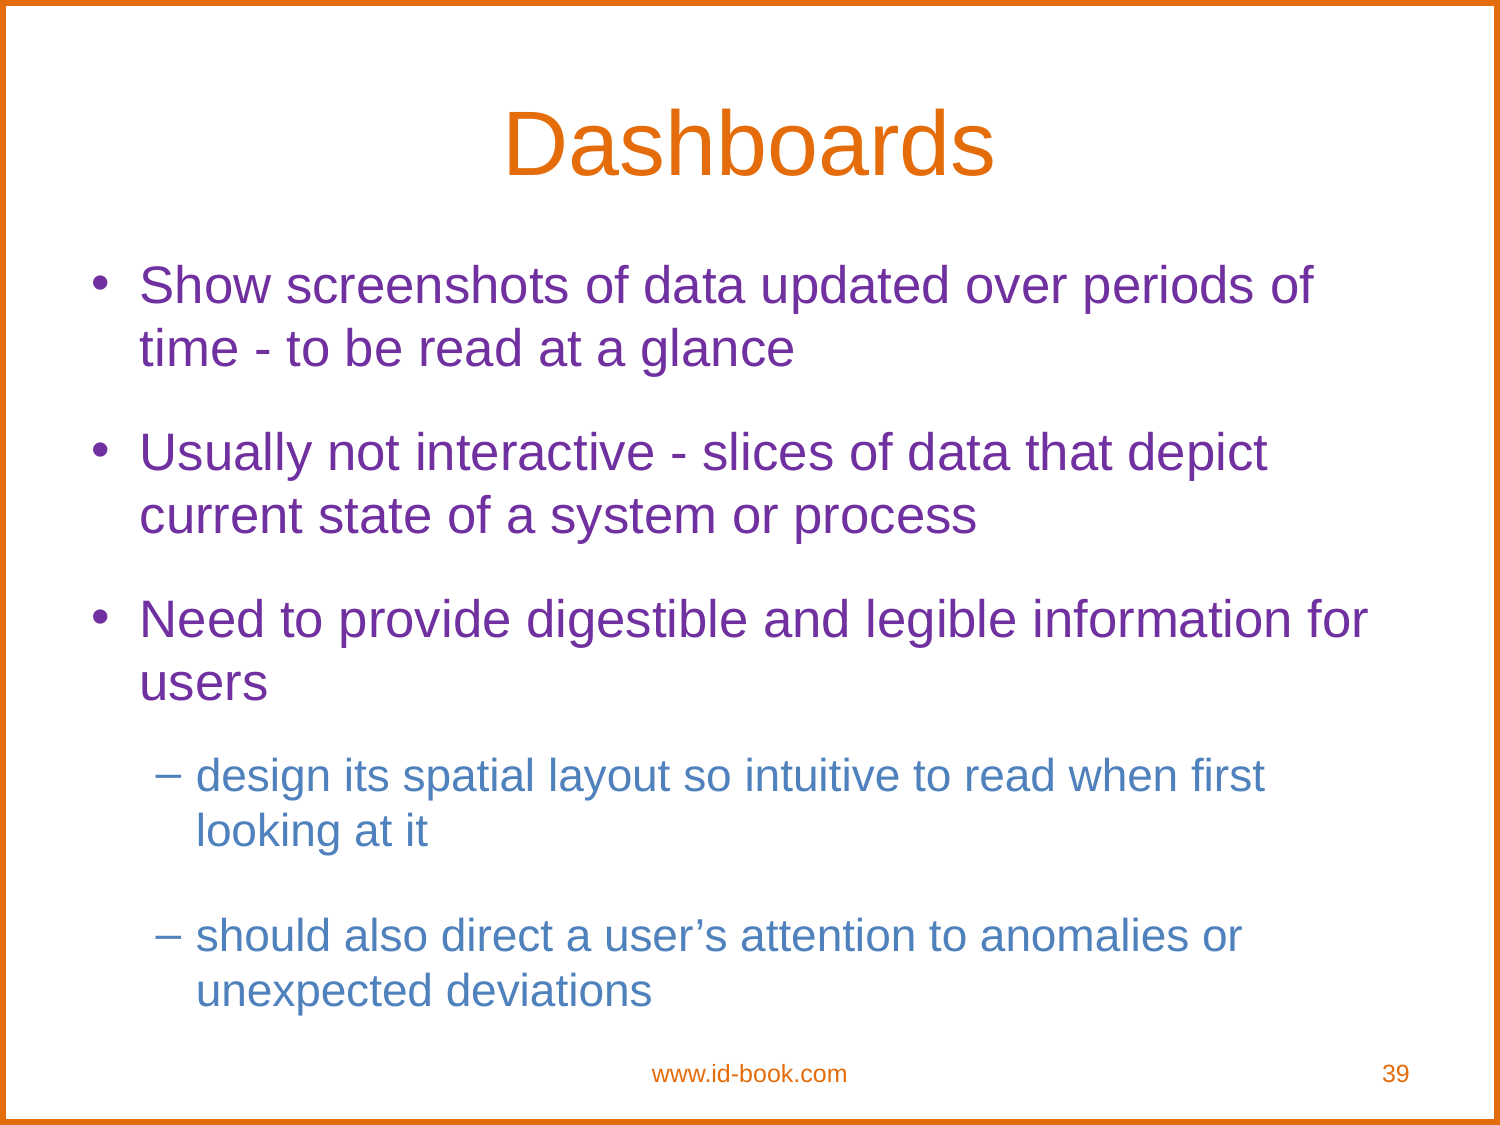

# Dashboards
Show screenshots of data updated over periods of time - to be read at a glance

Usually not interactive - slices of data that depict current state of a system or process

Need to provide digestible and legible information for users

design its spatial layout so intuitive to read when first looking at it

should also direct a user’s attention to anomalies or unexpected deviations
www.id-book.com
39